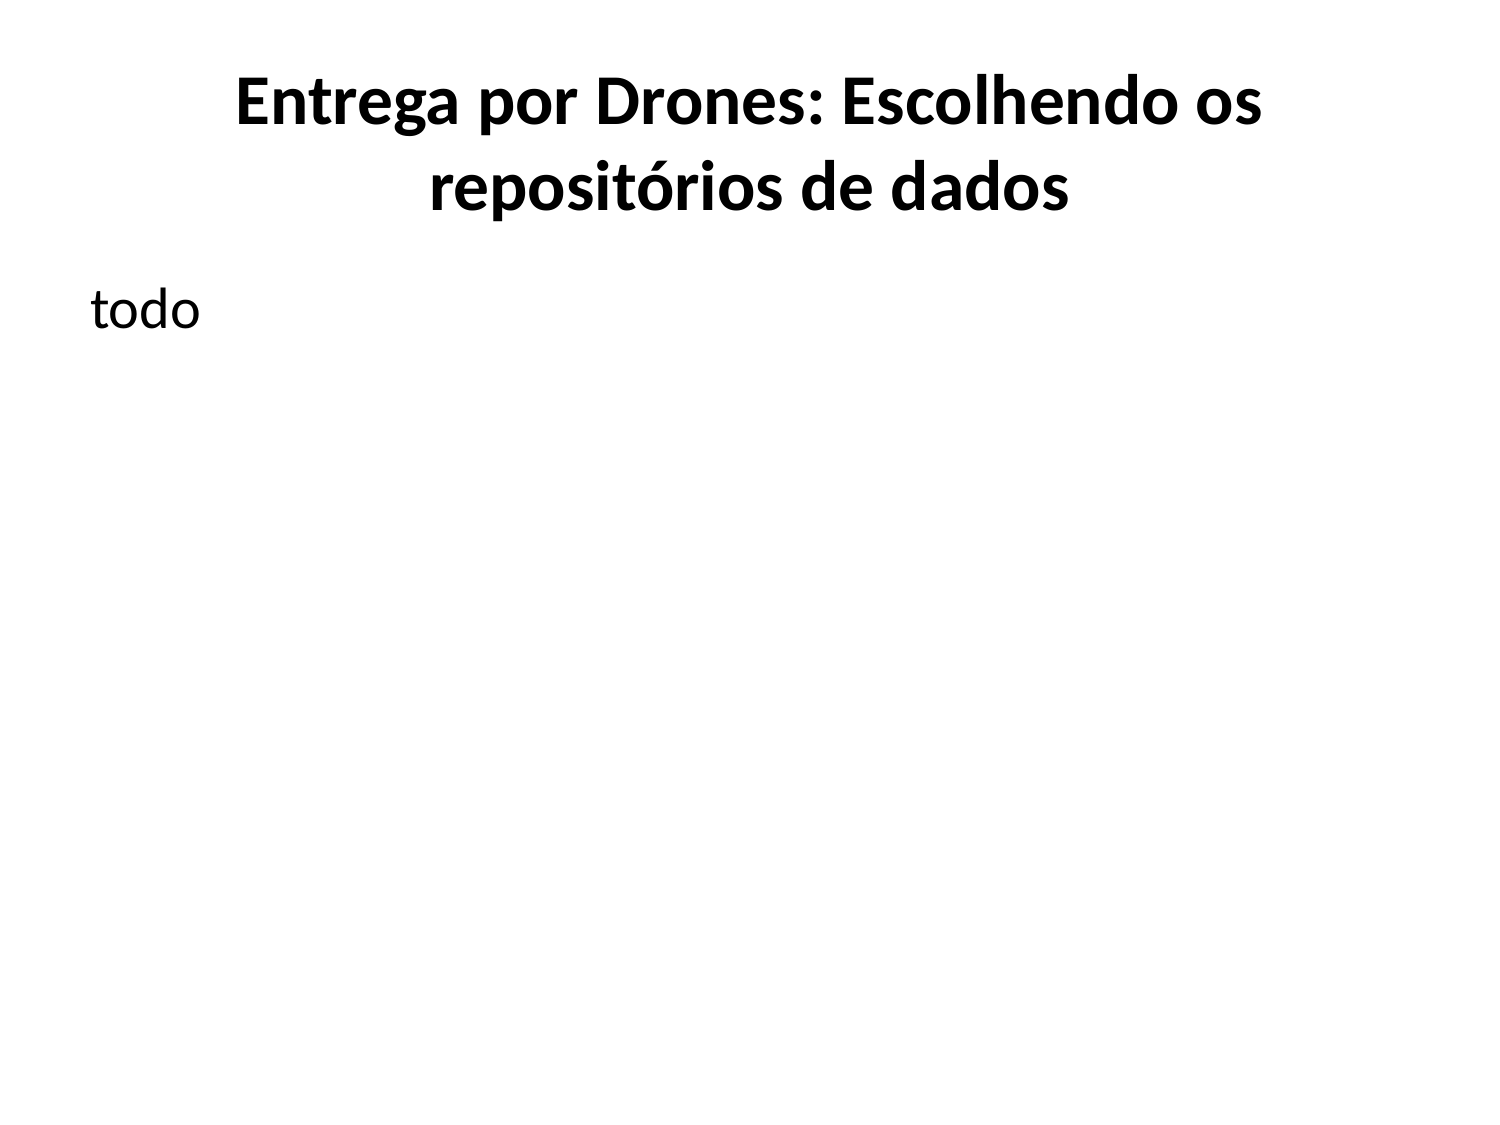

# Entrega por Drones: Escolhendo os repositórios de dados
todo